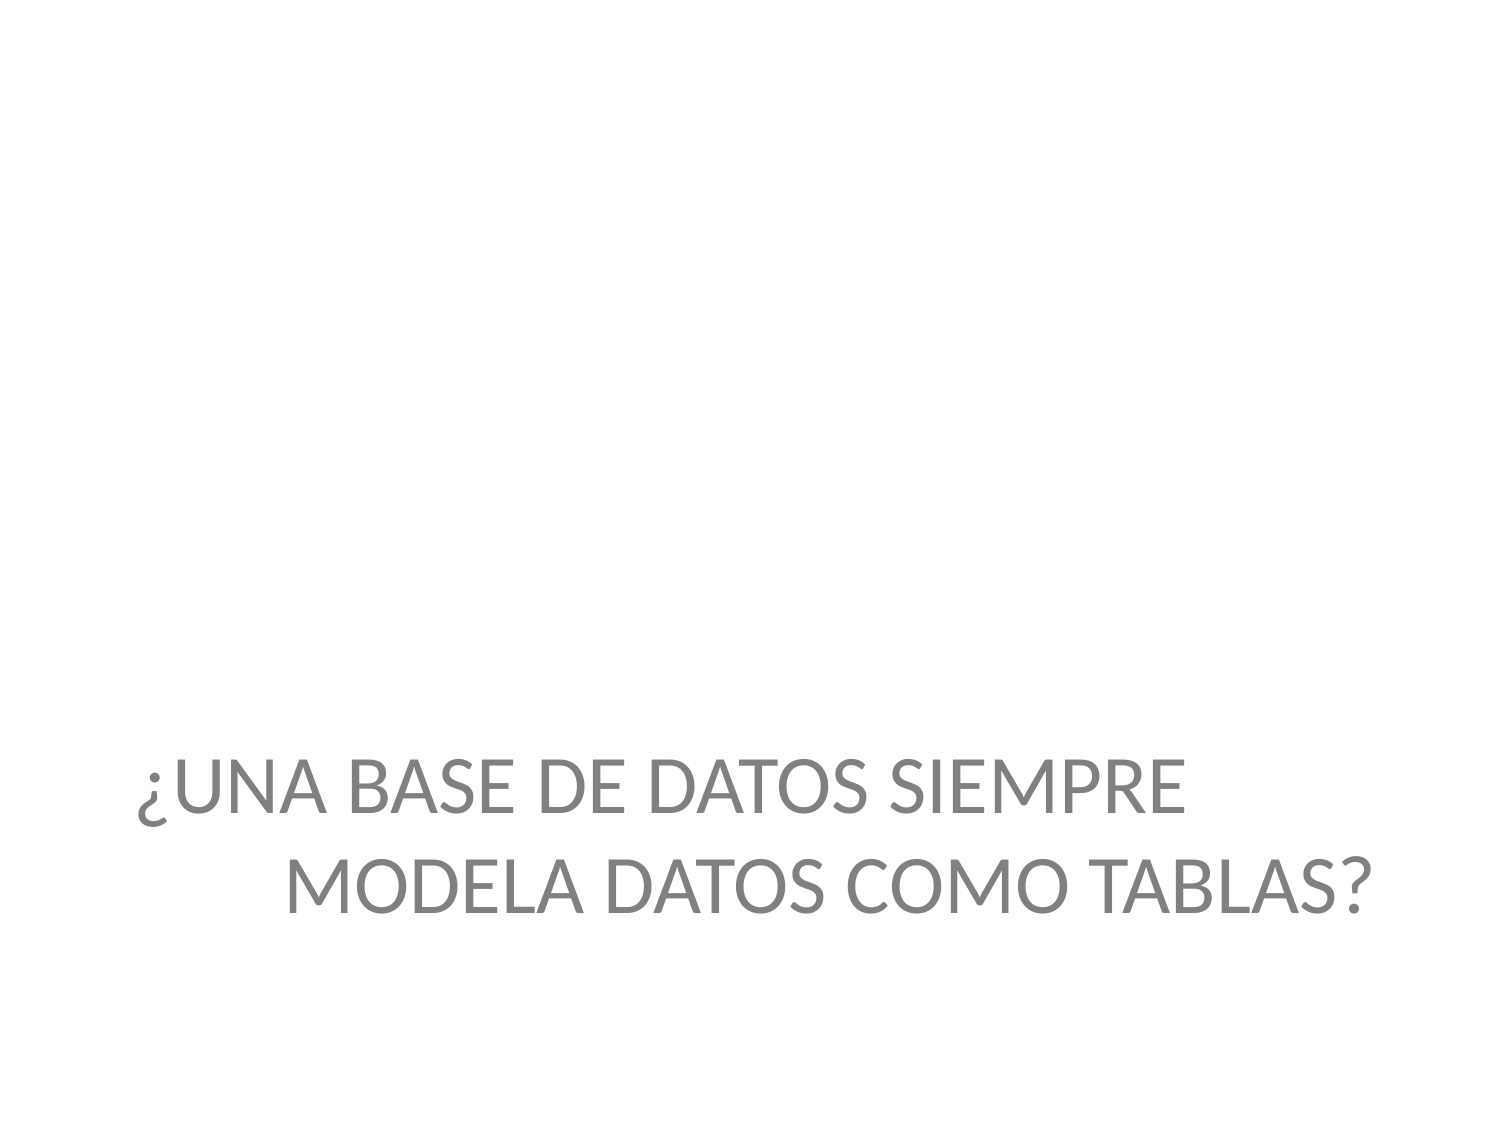

# ¿Una base de datos siempre modela datos como tablas?